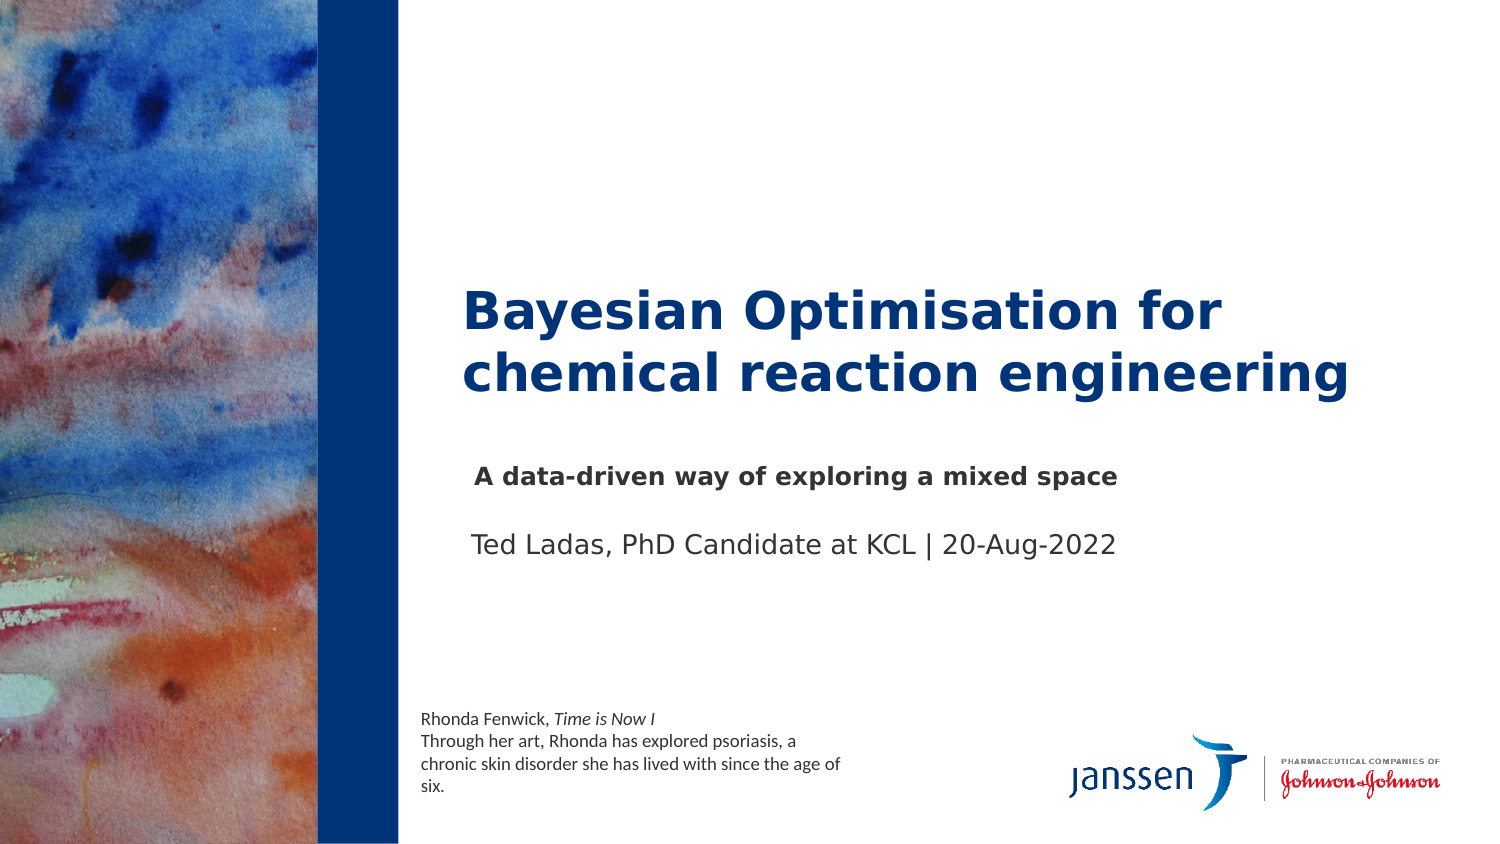

# Bayesian Optimisation for chemical reaction engineering
A data-driven way of exploring a mixed space
Ted Ladas, PhD Candidate at KCL | 20-Aug-2022